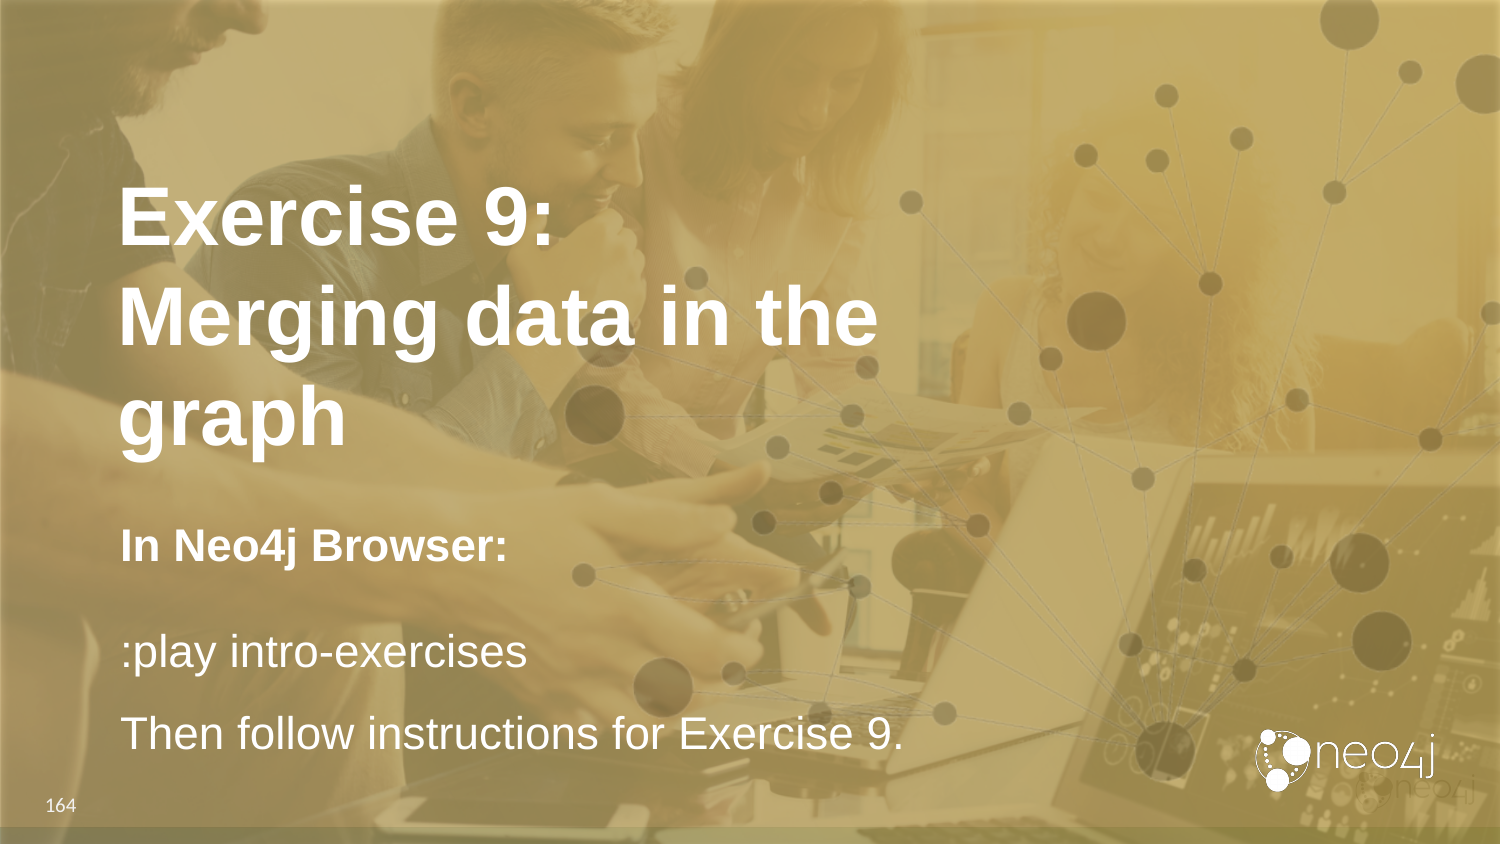

# Exercise 9:
Merging data in the
graph
In Neo4j Browser:
:play intro-exercises
Then follow instructions for Exercise 9.

164